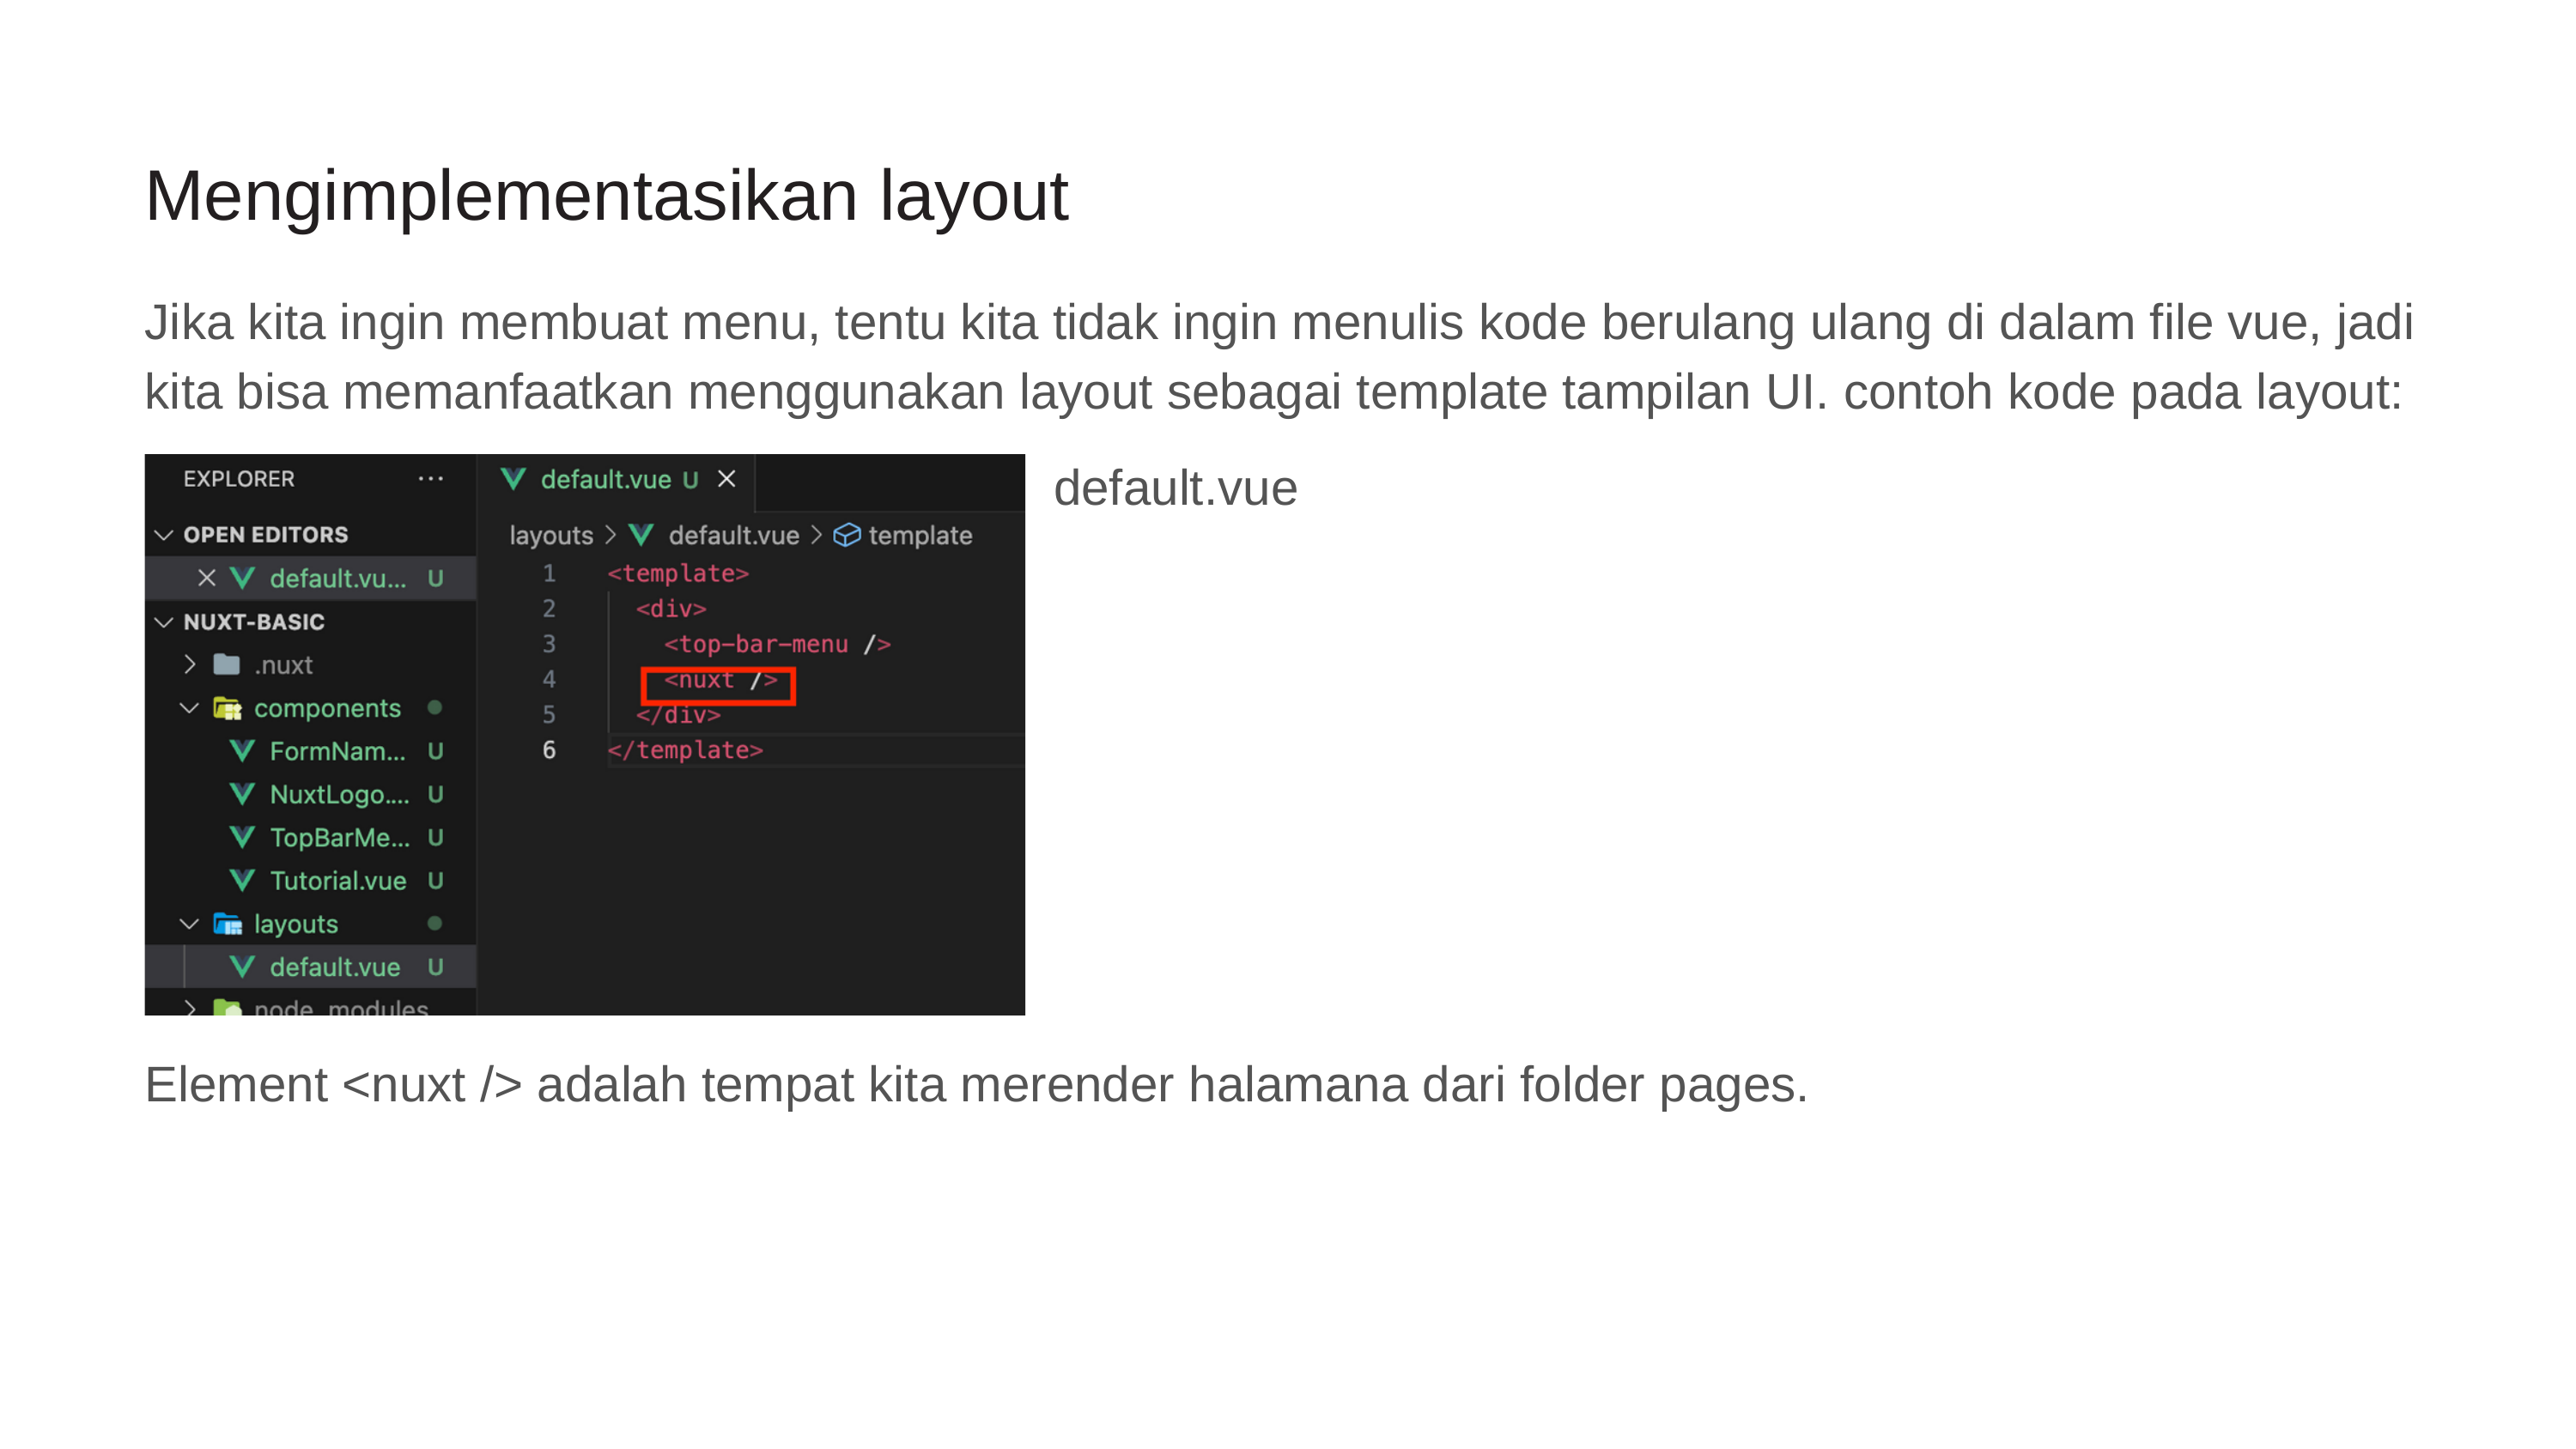

Mengimplementasikan layout
Jika kita ingin membuat menu, tentu kita tidak ingin menulis kode berulang ulang di dalam file vue, jadi kita bisa memanfaatkan menggunakan layout sebagai template tampilan UI. contoh kode pada layout:
default.vue

Element <nuxt /> adalah tempat kita merender halamana dari folder pages.